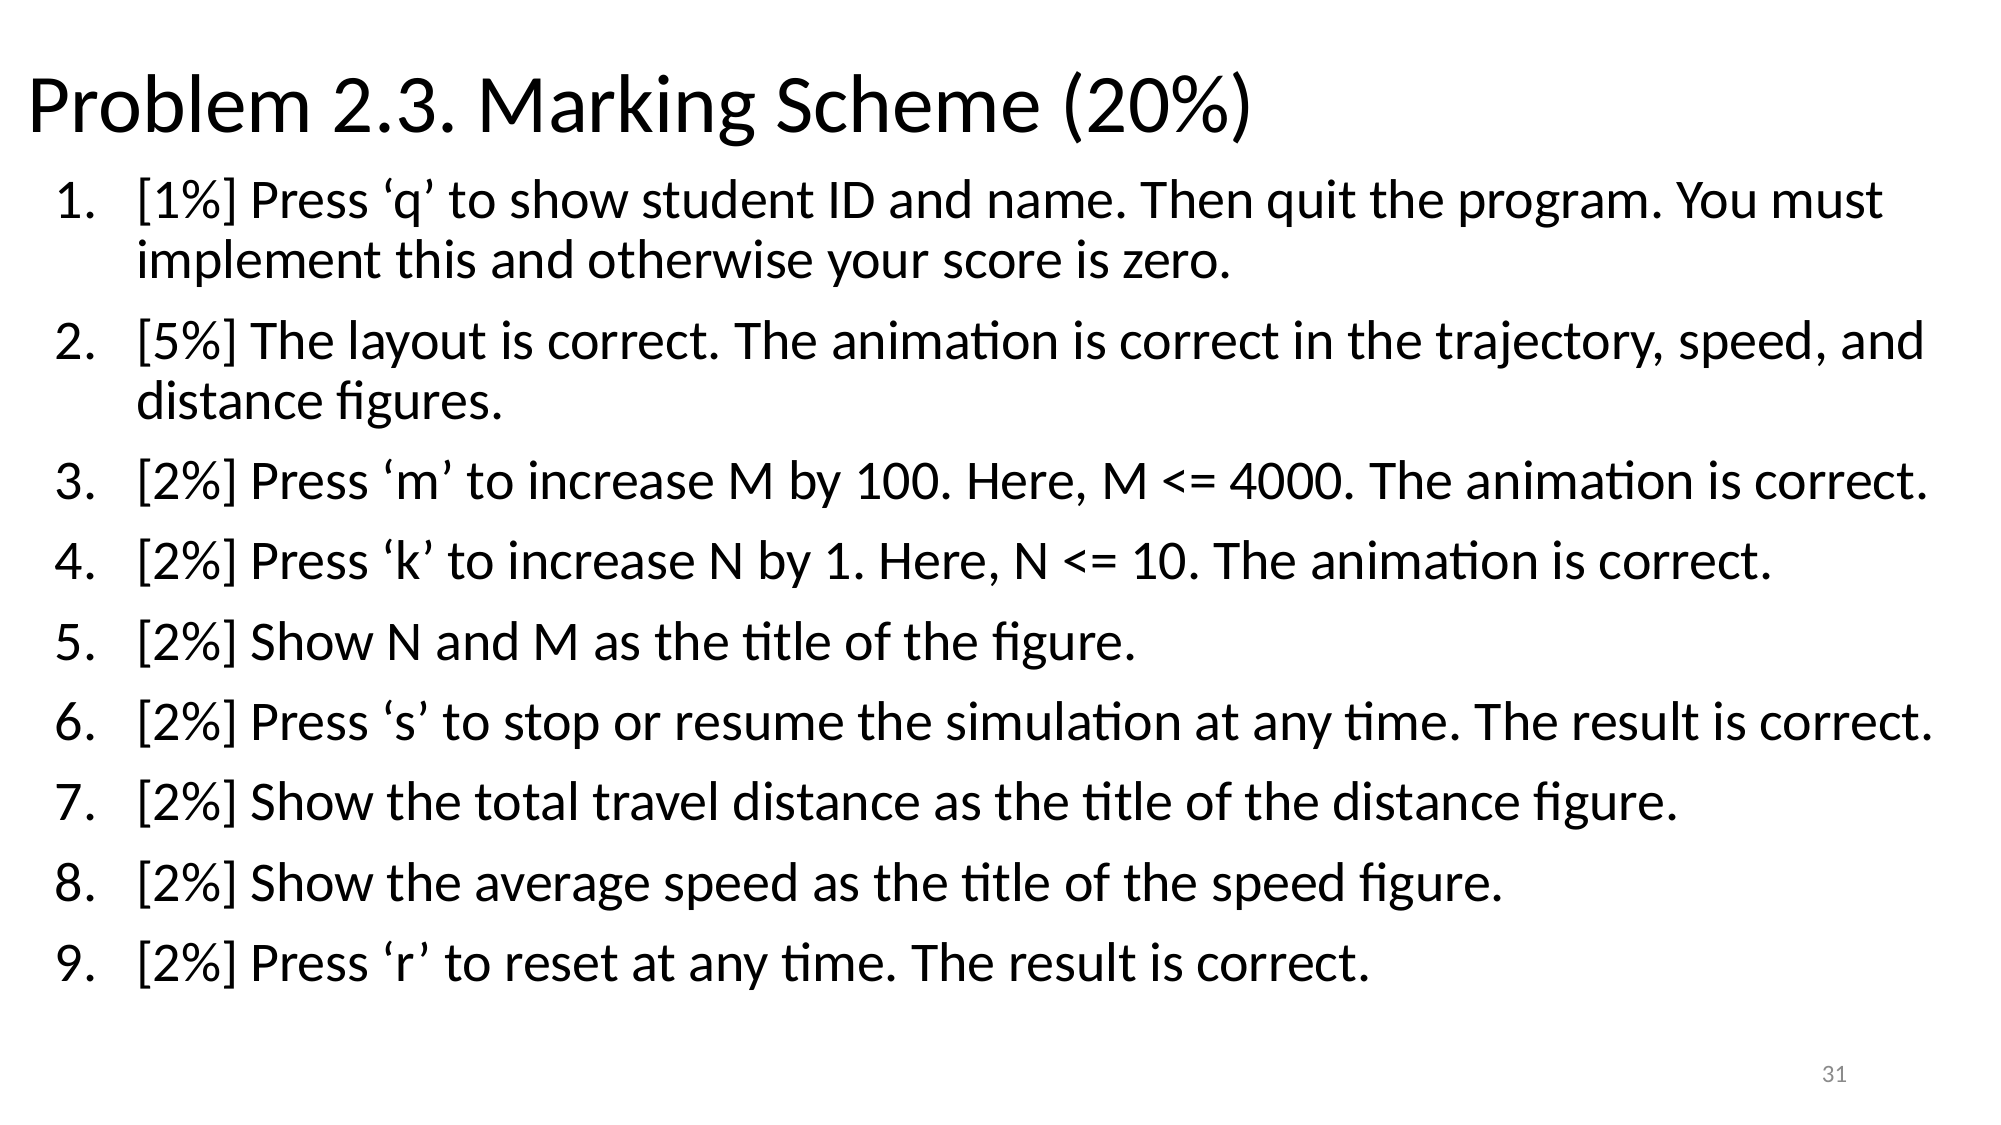

# Problem 2.3. Marking Scheme (20%)
[1%] Press ‘q’ to show student ID and name. Then quit the program. You must implement this and otherwise your score is zero.
[5%] The layout is correct. The animation is correct in the trajectory, speed, and distance figures.
[2%] Press ‘m’ to increase M by 100. Here, M <= 4000. The animation is correct.
[2%] Press ‘k’ to increase N by 1. Here, N <= 10. The animation is correct.
[2%] Show N and M as the title of the figure.
[2%] Press ‘s’ to stop or resume the simulation at any time. The result is correct.
[2%] Show the total travel distance as the title of the distance figure.
[2%] Show the average speed as the title of the speed figure.
[2%] Press ‘r’ to reset at any time. The result is correct.

31